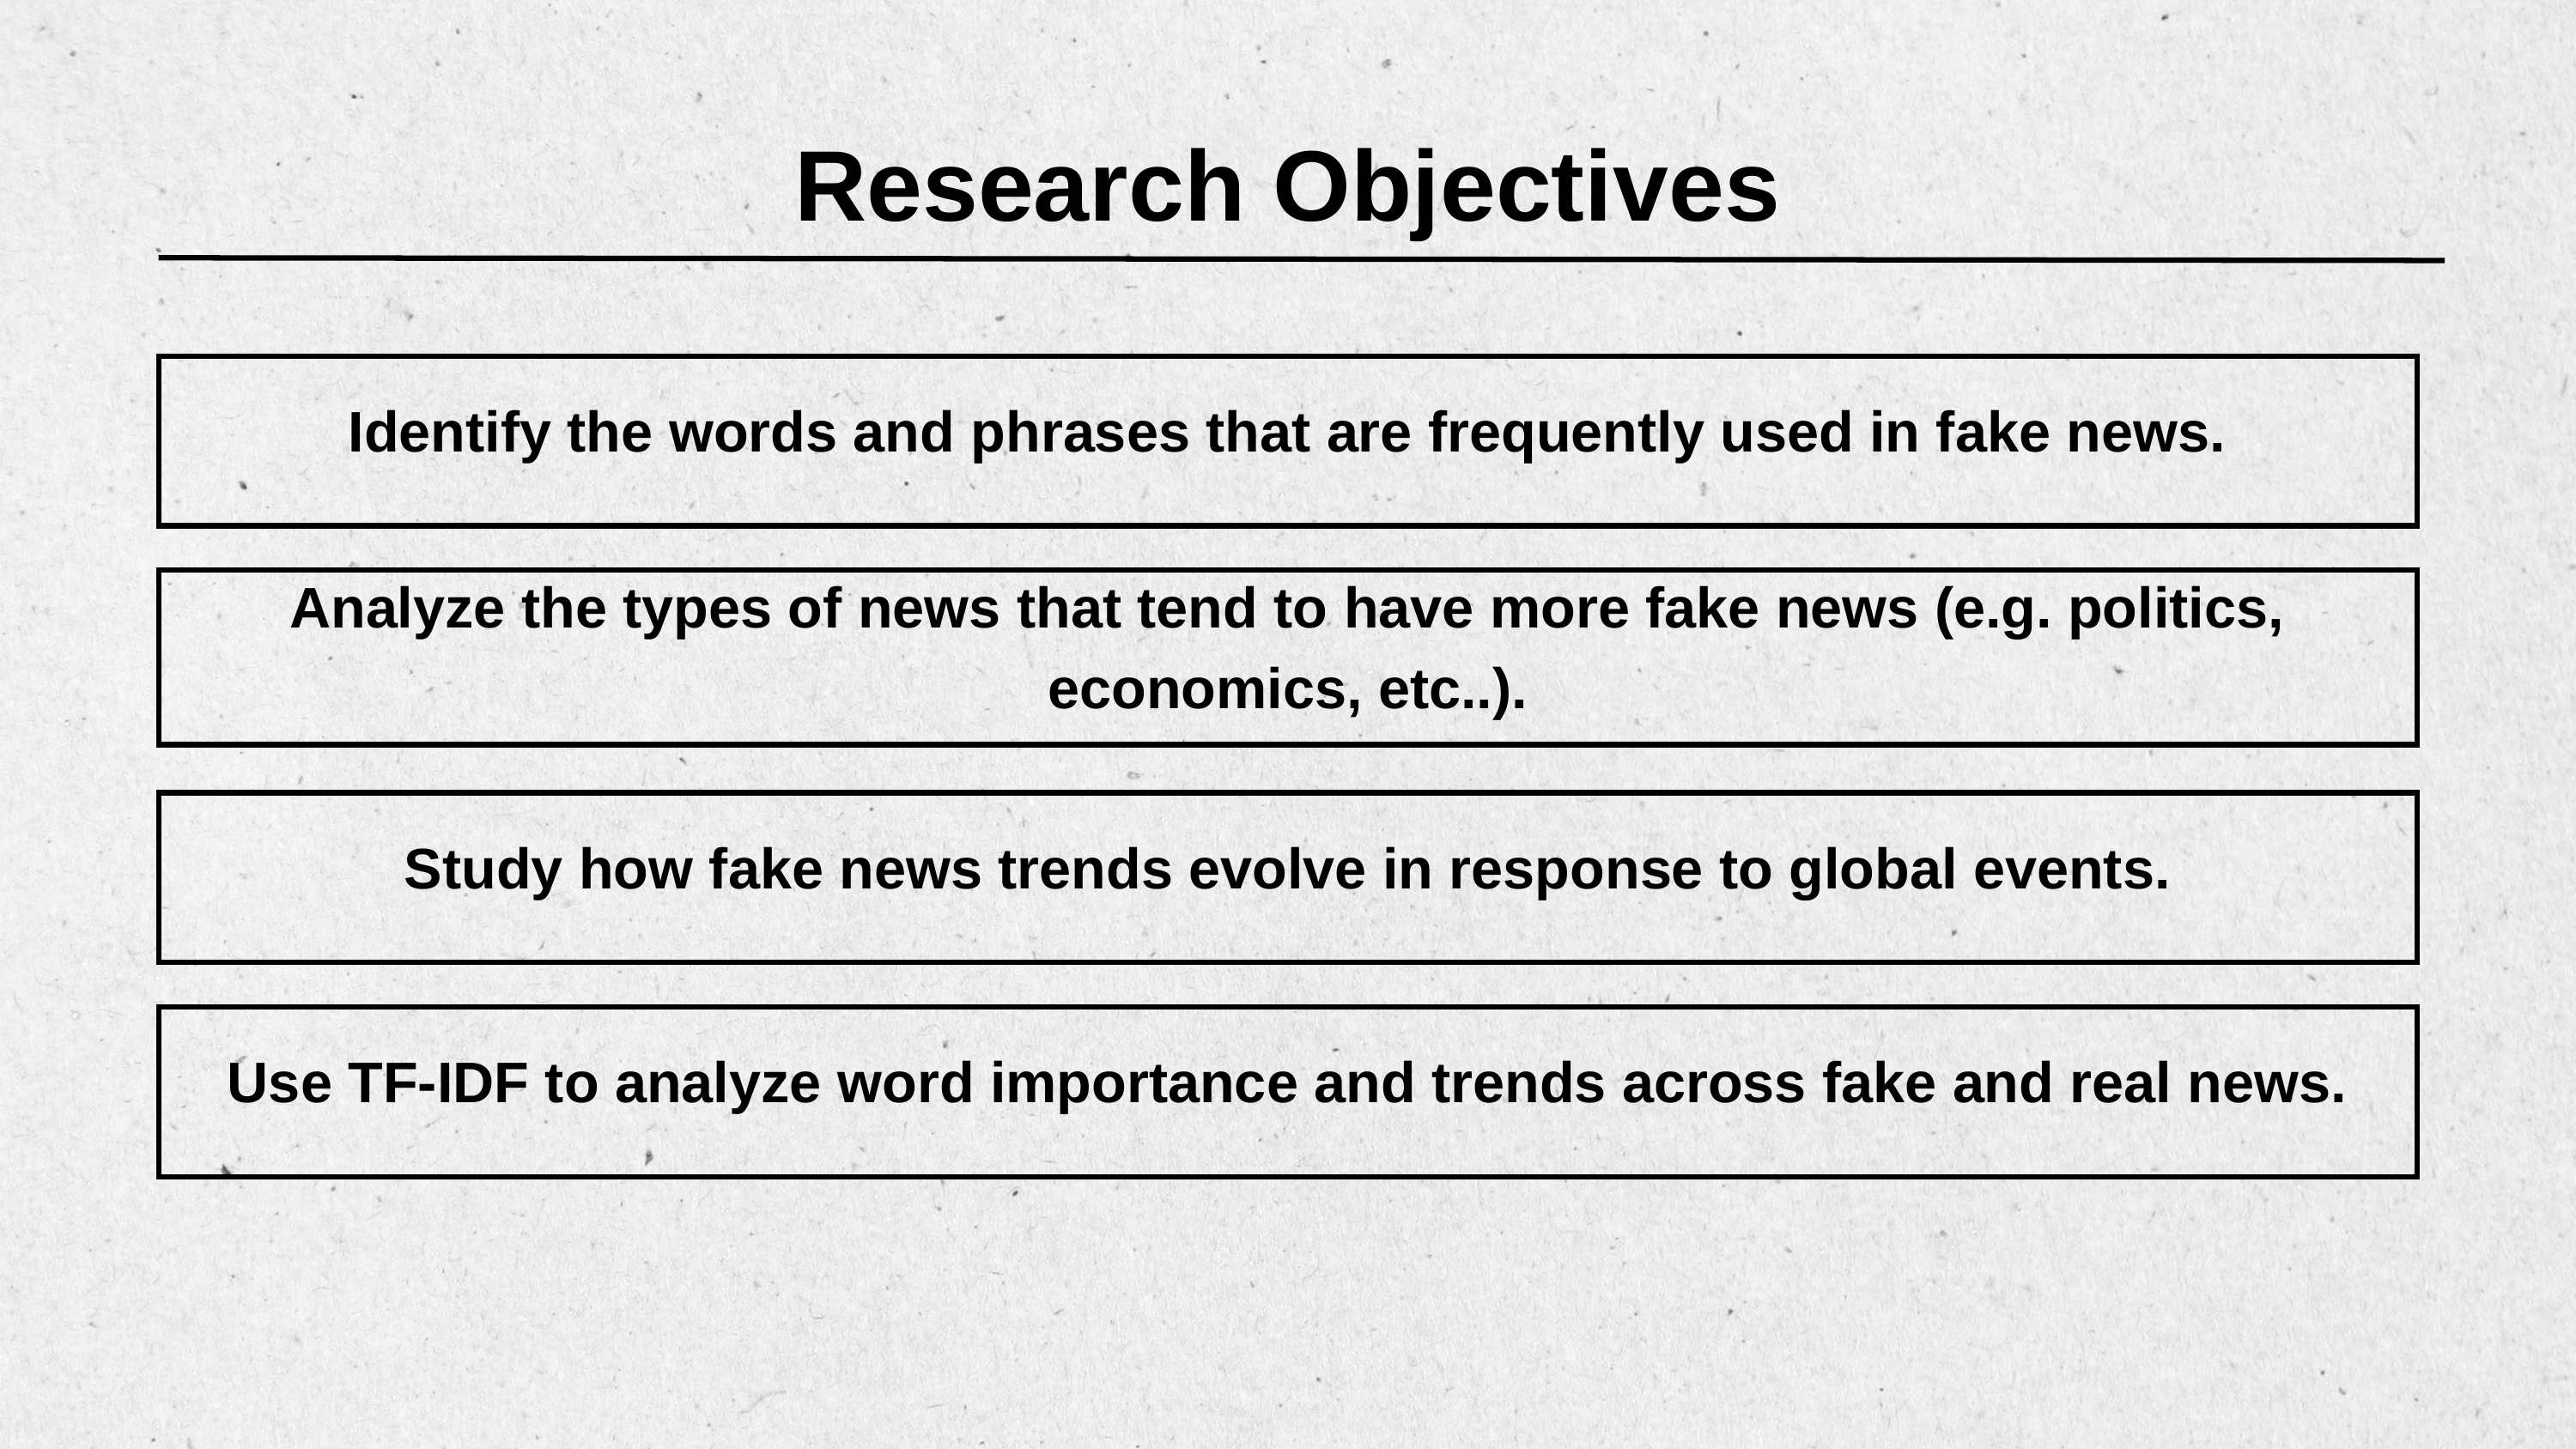

Research Objectives

Identify the words and phrases that are frequently used in fake news.

Analyze the types of news that tend to have more fake news (e.g. politics, economics, etc..).

Study how fake news trends evolve in response to global events.

Use TF-IDF to analyze word importance and trends across fake and real news.